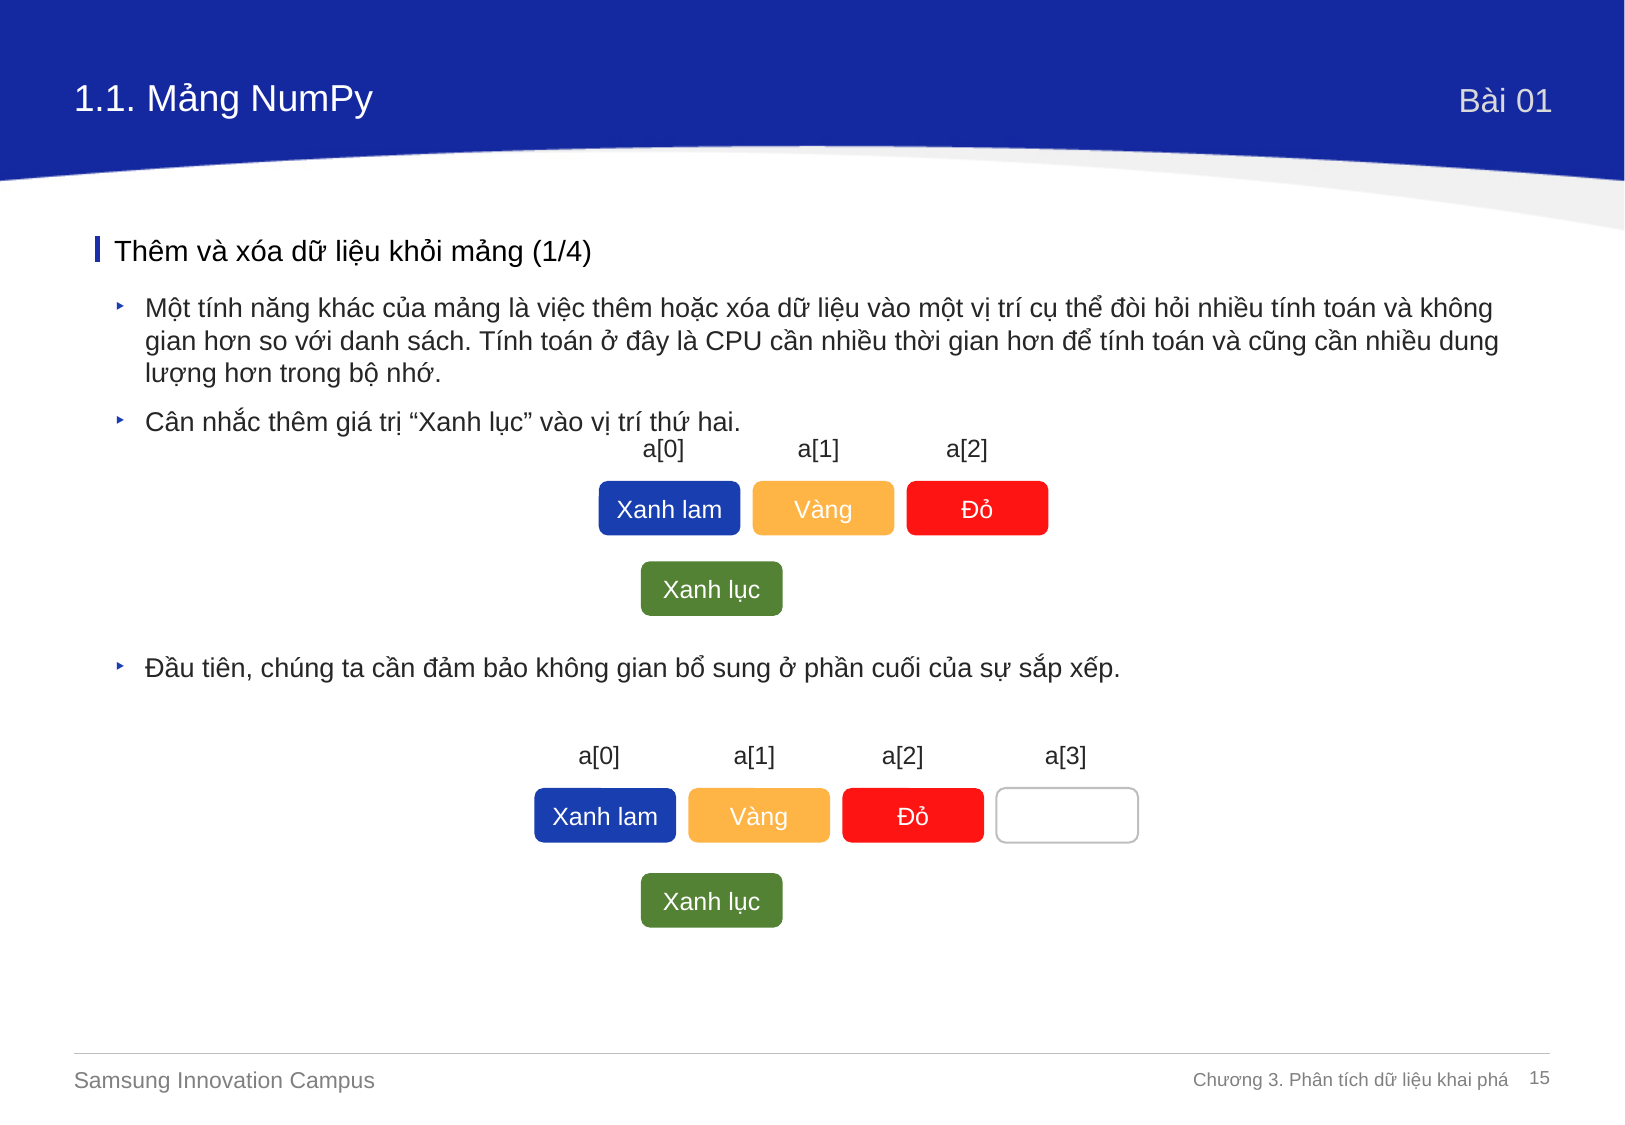

1.1. Mảng NumPy
Bài 01
Thêm và xóa dữ liệu khỏi mảng (1/4)
Một tính năng khác của mảng là việc thêm hoặc xóa dữ liệu vào một vị trí cụ thể đòi hỏi nhiều tính toán và không gian hơn so với danh sách. Tính toán ở đây là CPU cần nhiều thời gian hơn để tính toán và cũng cần nhiều dung lượng hơn trong bộ nhớ.
Cân nhắc thêm giá trị “Xanh lục” vào vị trí thứ hai.

Đầu tiên, chúng ta cần đảm bảo không gian bổ sung ở phần cuối của sự sắp xếp.
a[0]
a[1]
a[2]
Xanh lam
Vàng
Đỏ
Xanh lục
a[0]
a[1]
a[2]
a[3]
Xanh lam
Vàng
Đỏ

Xanh lục